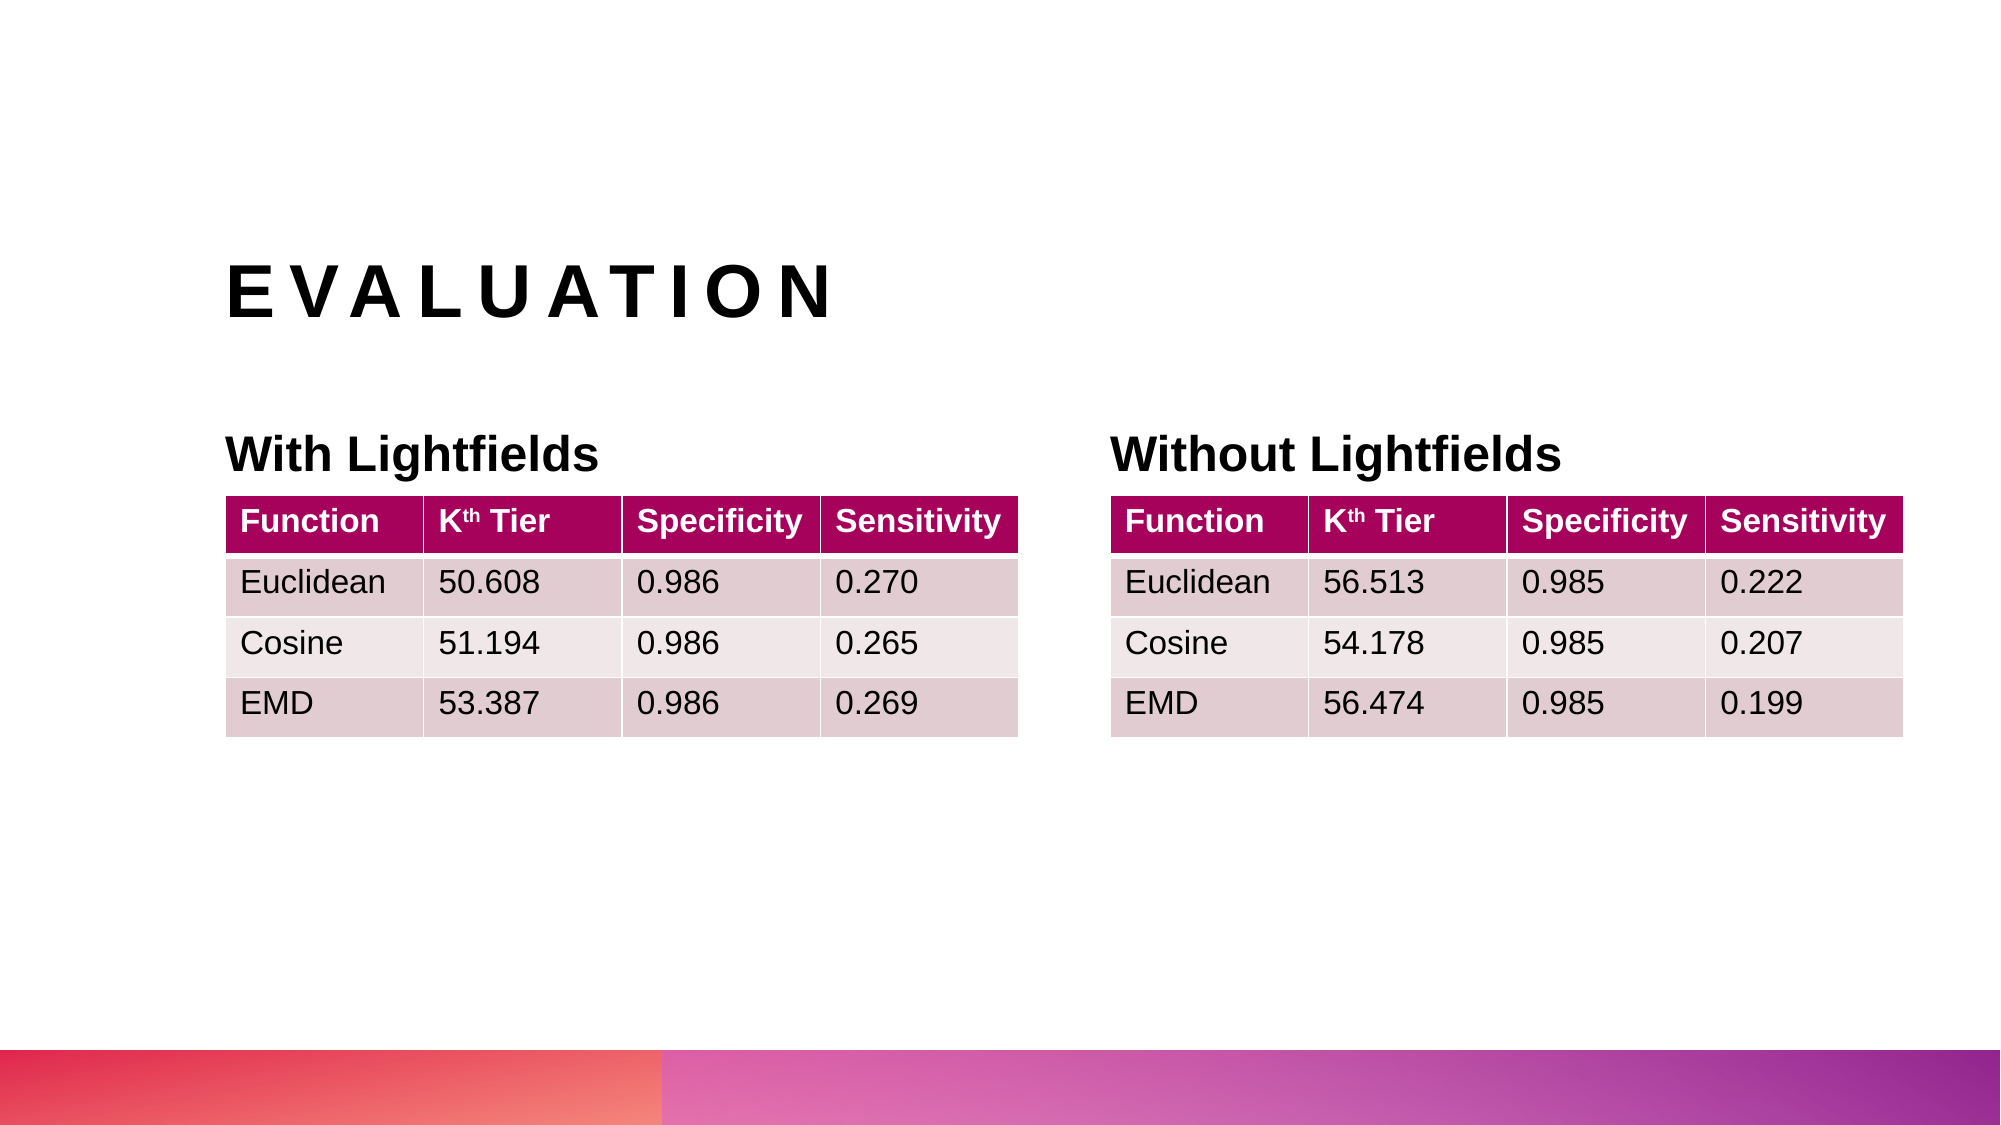

# Evaluation
With Lightfields
Without Lightfields
| Function | Kth Tier | Specificity | Sensitivity |
| --- | --- | --- | --- |
| Euclidean | 50.608 | 0.986 | 0.270 |
| Cosine | 51.194 | 0.986 | 0.265 |
| EMD | 53.387 | 0.986 | 0.269 |
| Function | Kth Tier | Specificity | Sensitivity |
| --- | --- | --- | --- |
| Euclidean | 56.513 | 0.985 | 0.222 |
| Cosine | 54.178 | 0.985 | 0.207 |
| EMD | 56.474 | 0.985 | 0.199 |